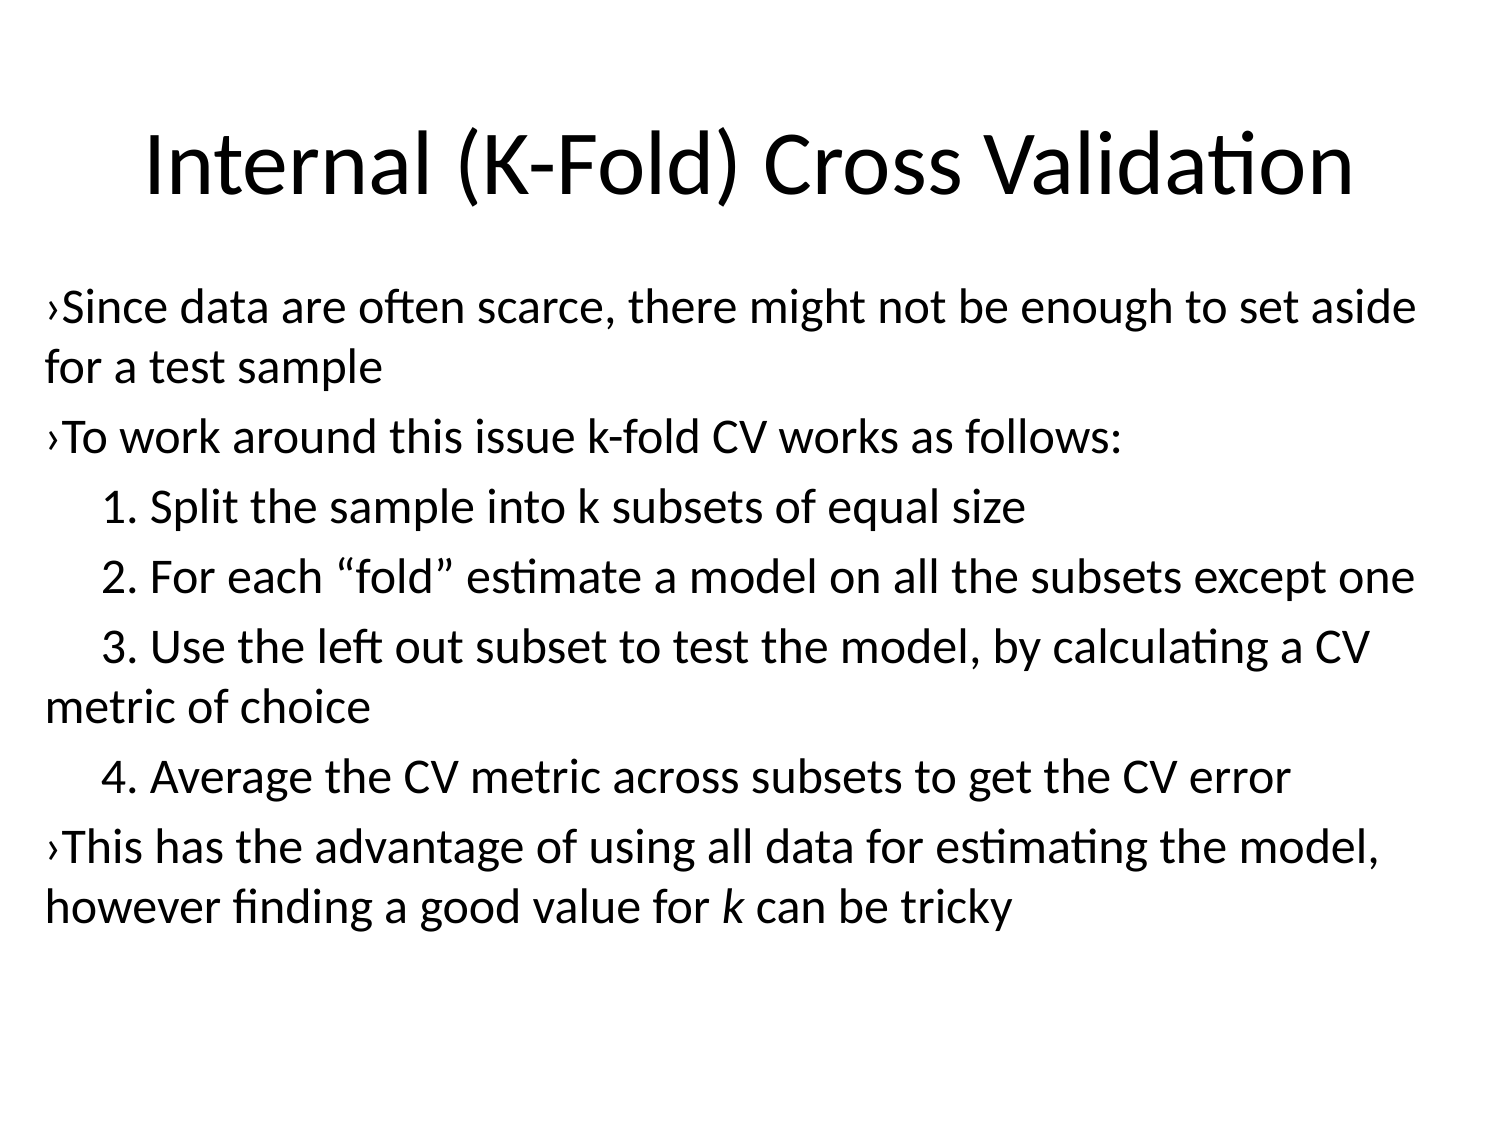

# Internal (K-Fold) Cross Validation
›Since data are often scarce, there might not be enough to set aside for a test sample
›To work around this issue k-fold CV works as follows:
     1. Split the sample into k subsets of equal size
     2. For each “fold” estimate a model on all the subsets except one
     3. Use the left out subset to test the model, by calculating a CV metric of choice
     4. Average the CV metric across subsets to get the CV error
›This has the advantage of using all data for estimating the model, however finding a good value for k can be tricky